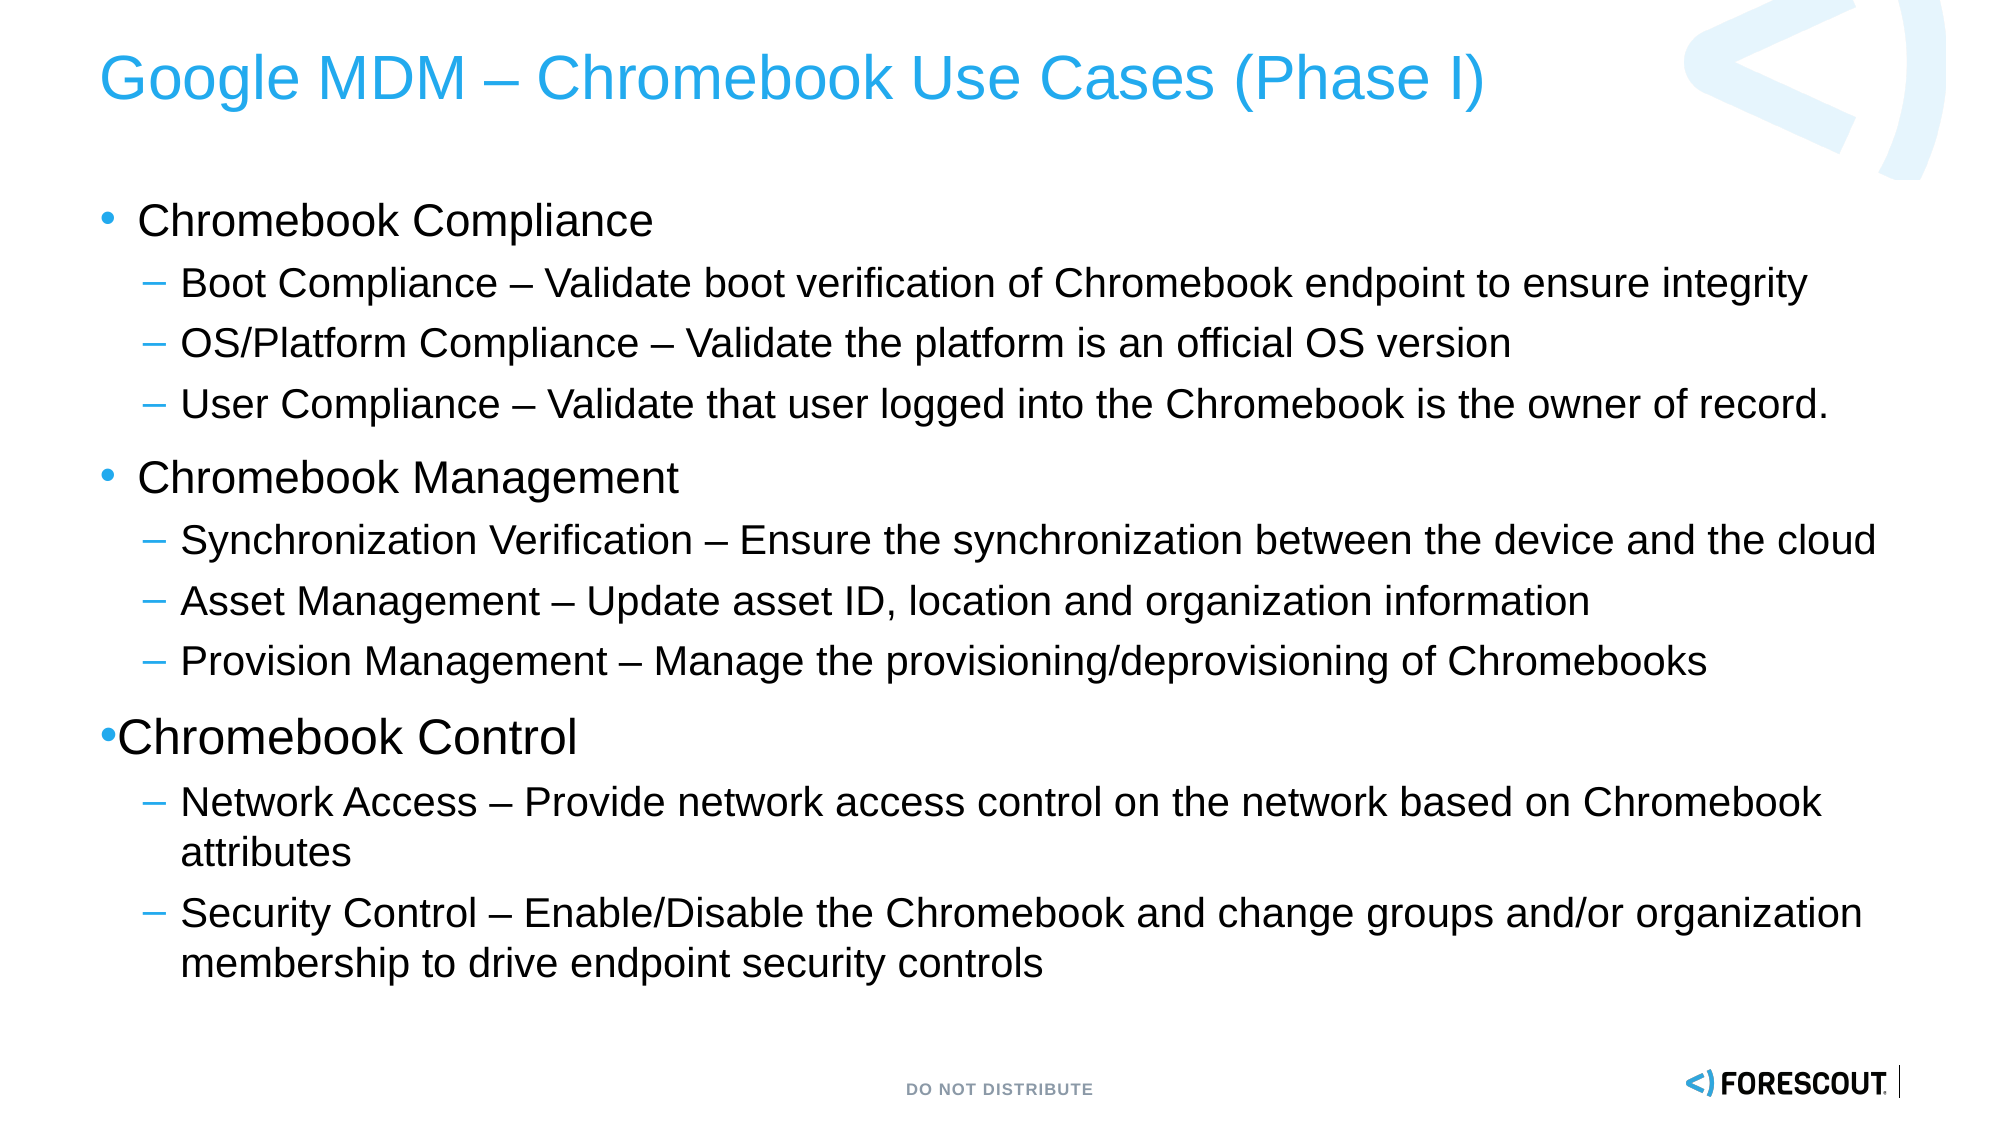

# Google MDM – Chromebook Use Cases (Phase I)
Chromebook Compliance
Boot Compliance – Validate boot verification of Chromebook endpoint to ensure integrity
OS/Platform Compliance – Validate the platform is an official OS version
User Compliance – Validate that user logged into the Chromebook is the owner of record.
Chromebook Management
Synchronization Verification – Ensure the synchronization between the device and the cloud
Asset Management – Update asset ID, location and organization information
Provision Management – Manage the provisioning/deprovisioning of Chromebooks
Chromebook Control
Network Access – Provide network access control on the network based on Chromebook attributes
Security Control – Enable/Disable the Chromebook and change groups and/or organization membership to drive endpoint security controls

Do Not Distribute